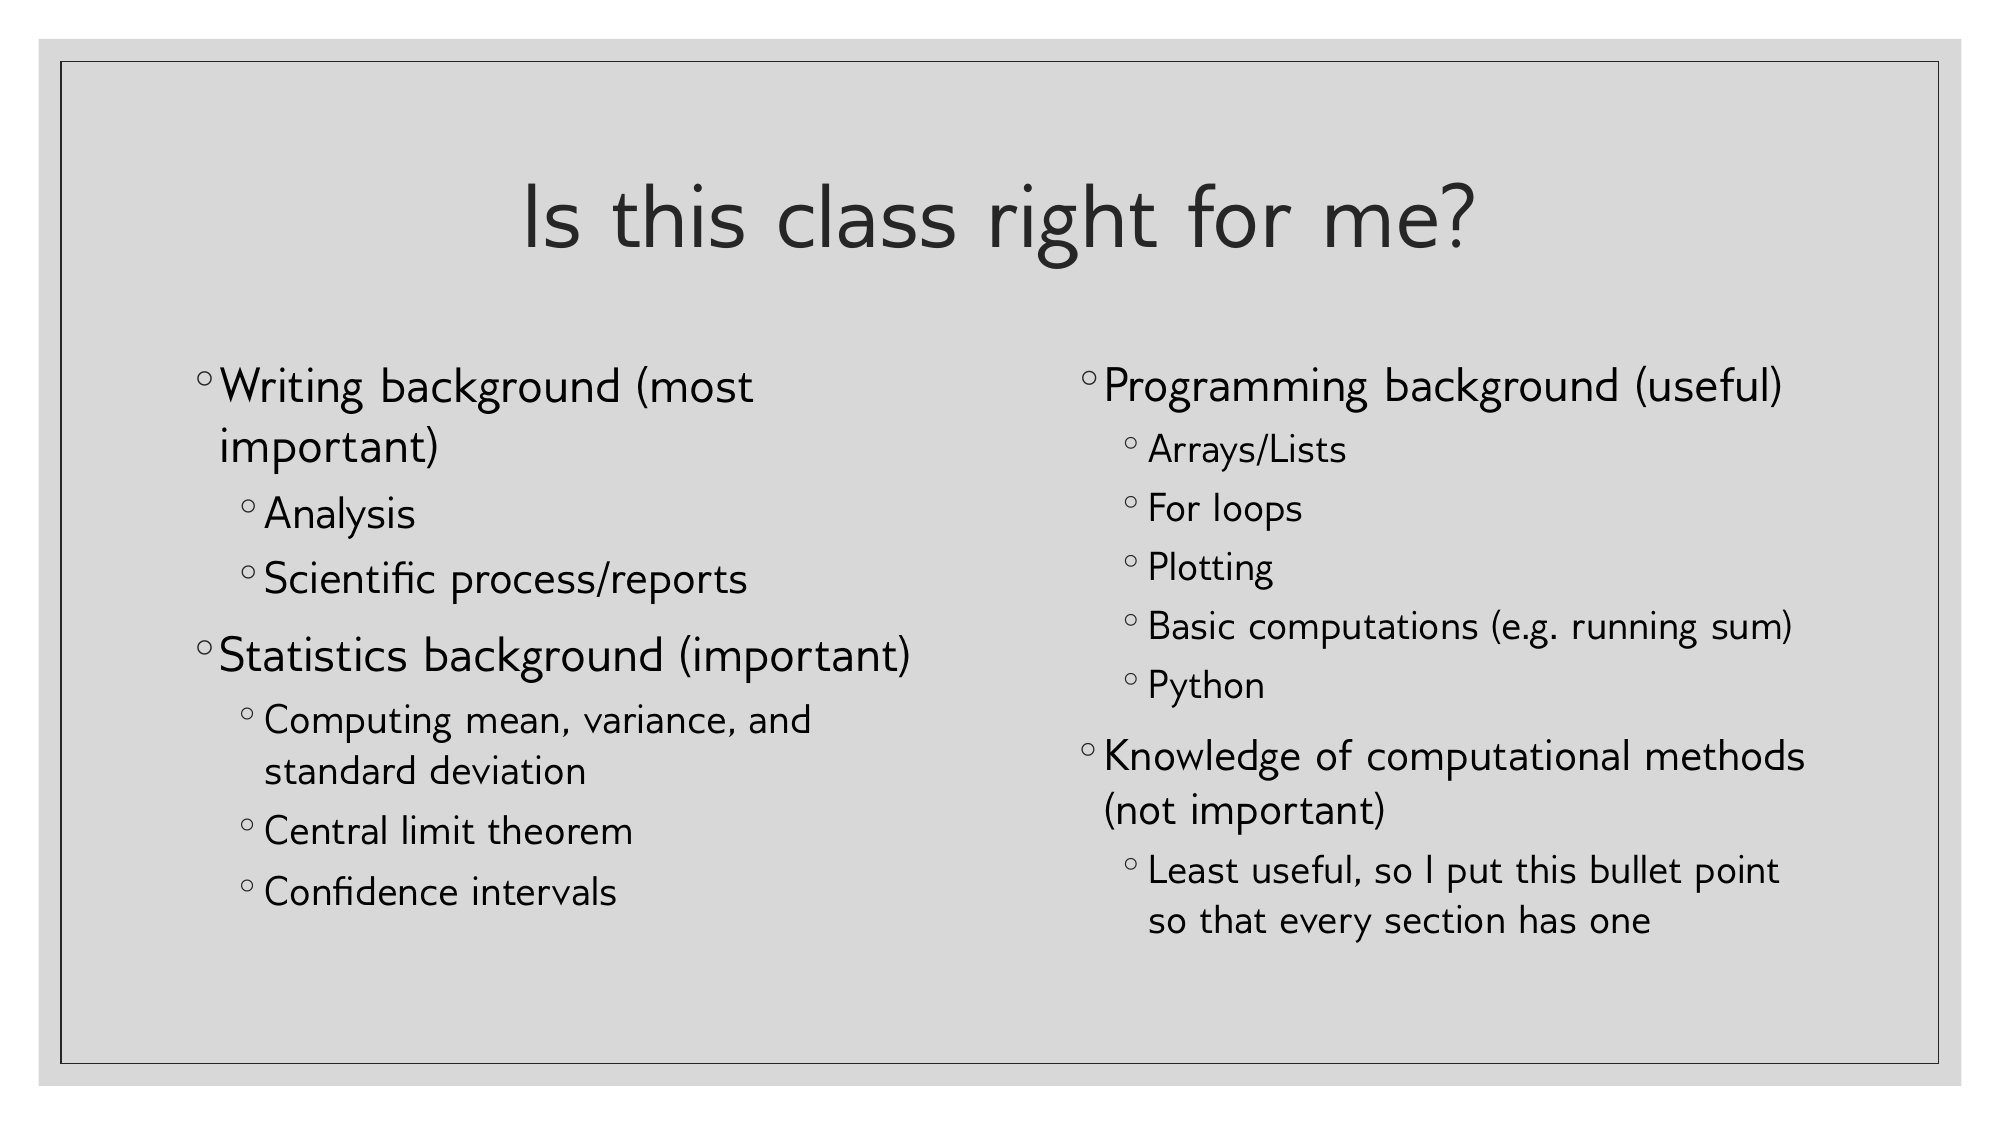

# Is this class right for me?
Writing background (most important)
Analysis
Scientific process/reports
Statistics background (important)
Computing mean, variance, and standard deviation
Central limit theorem
Confidence intervals
Programming background (useful)
Arrays/Lists
For loops
Plotting
Basic computations (e.g. running sum)
Python
Knowledge of computational methods (not important)
Least useful, so I put this bullet point so that every section has one